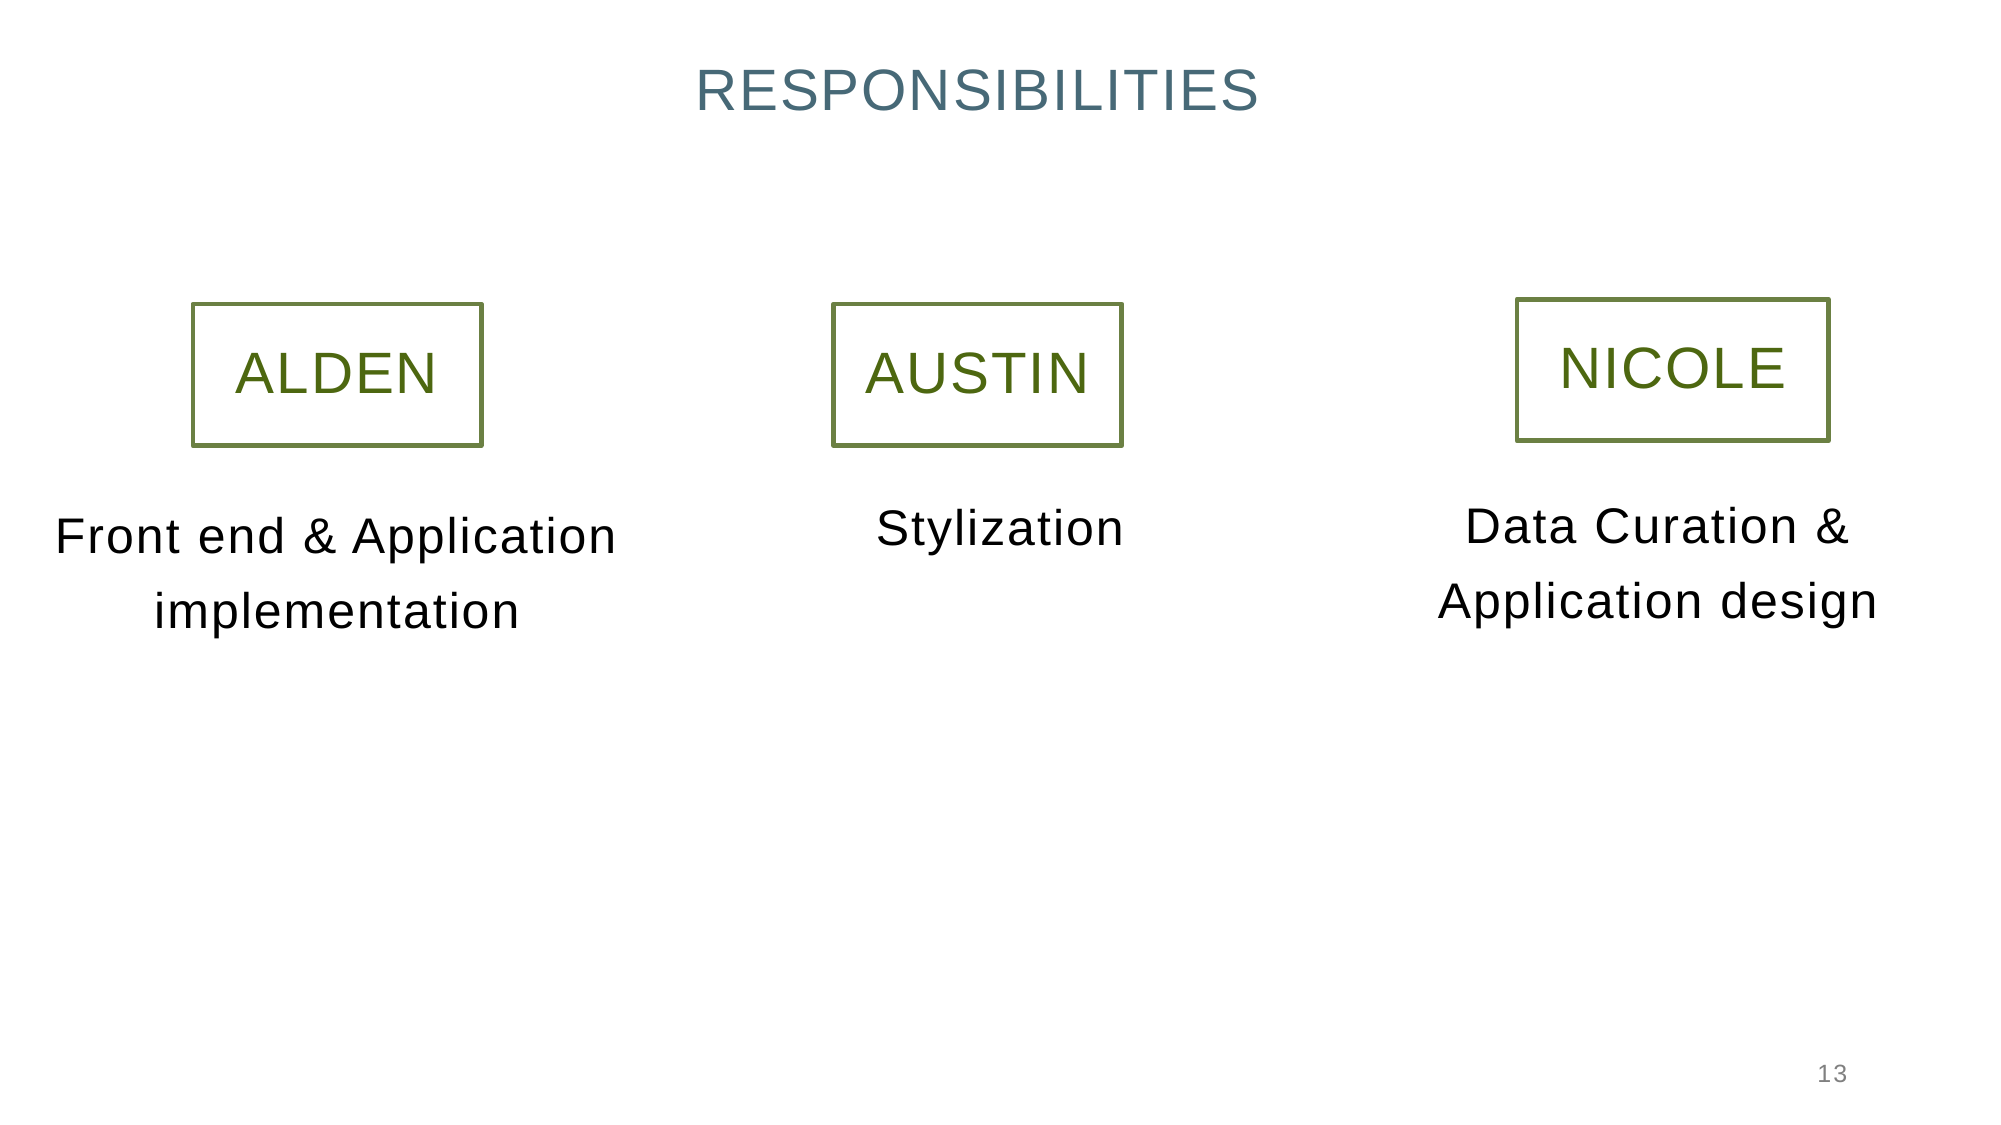

# responsibilities
nicole
austin
alden
Data Curation & Application design
Stylization
Front end & Application implementation
13